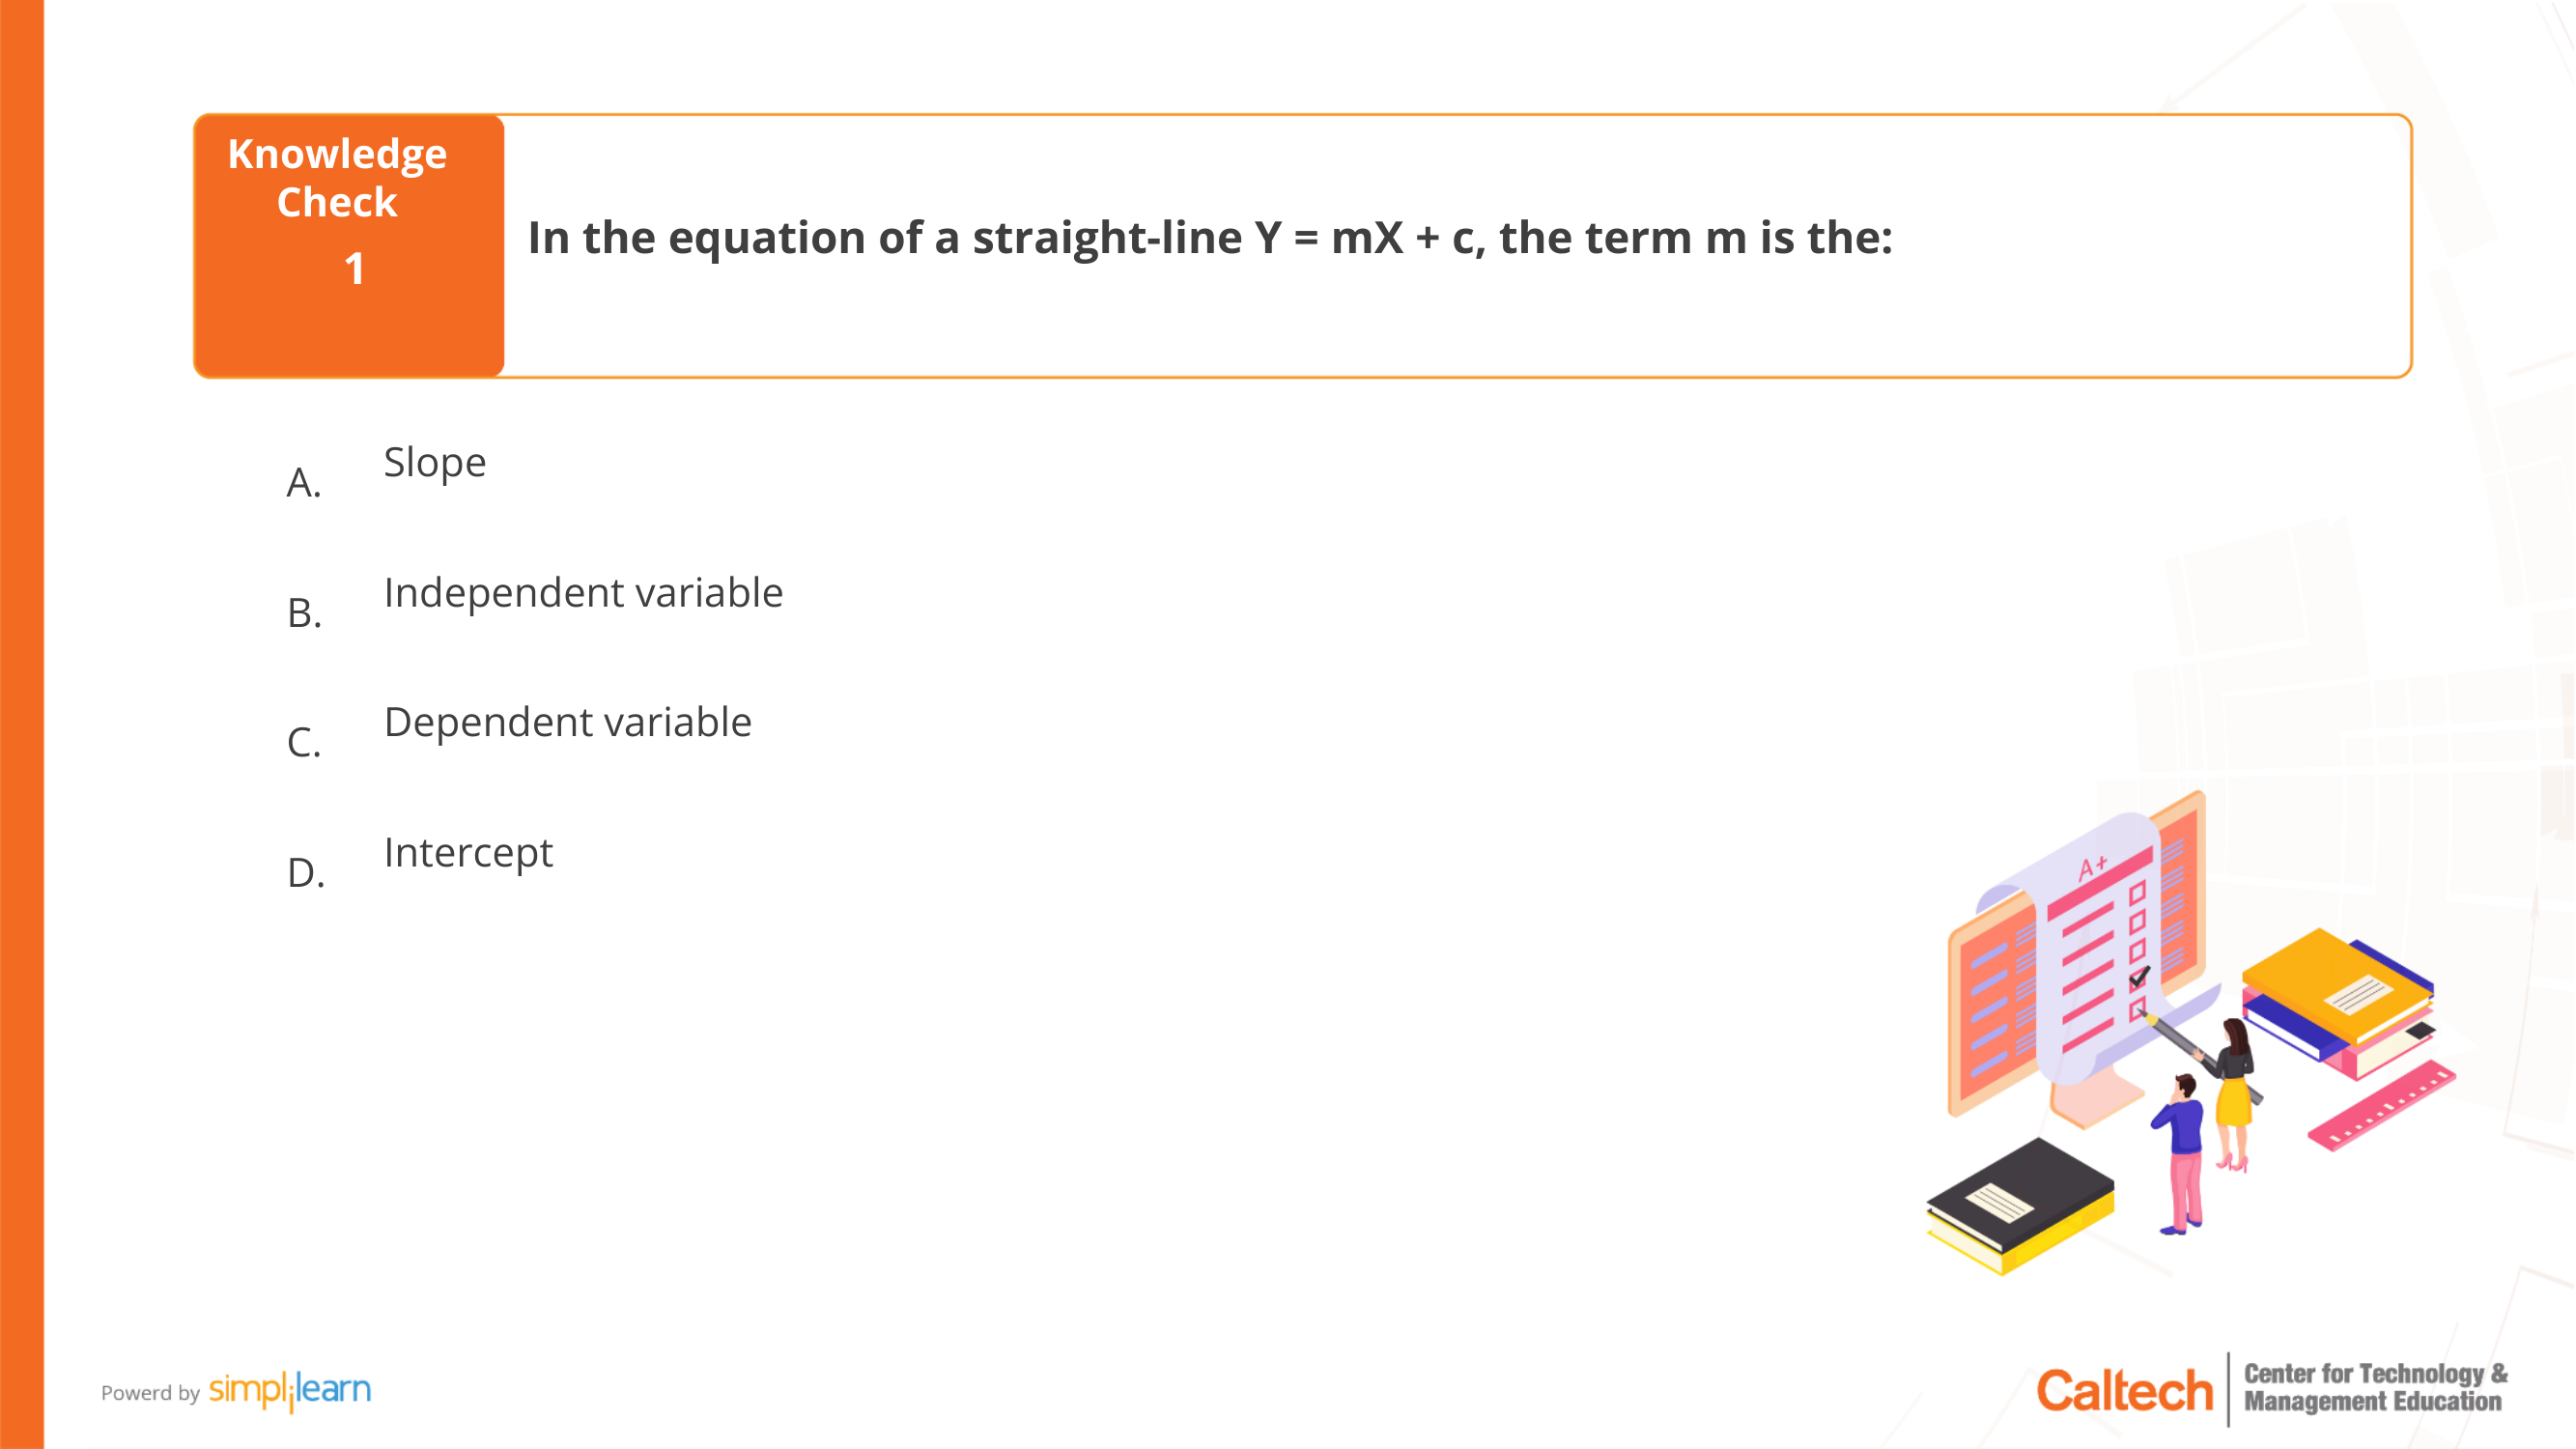

In the equation of a straight-line Y = mX + c, the term m is the:

1
Slope
Independent variable
Dependent variable
Intercept